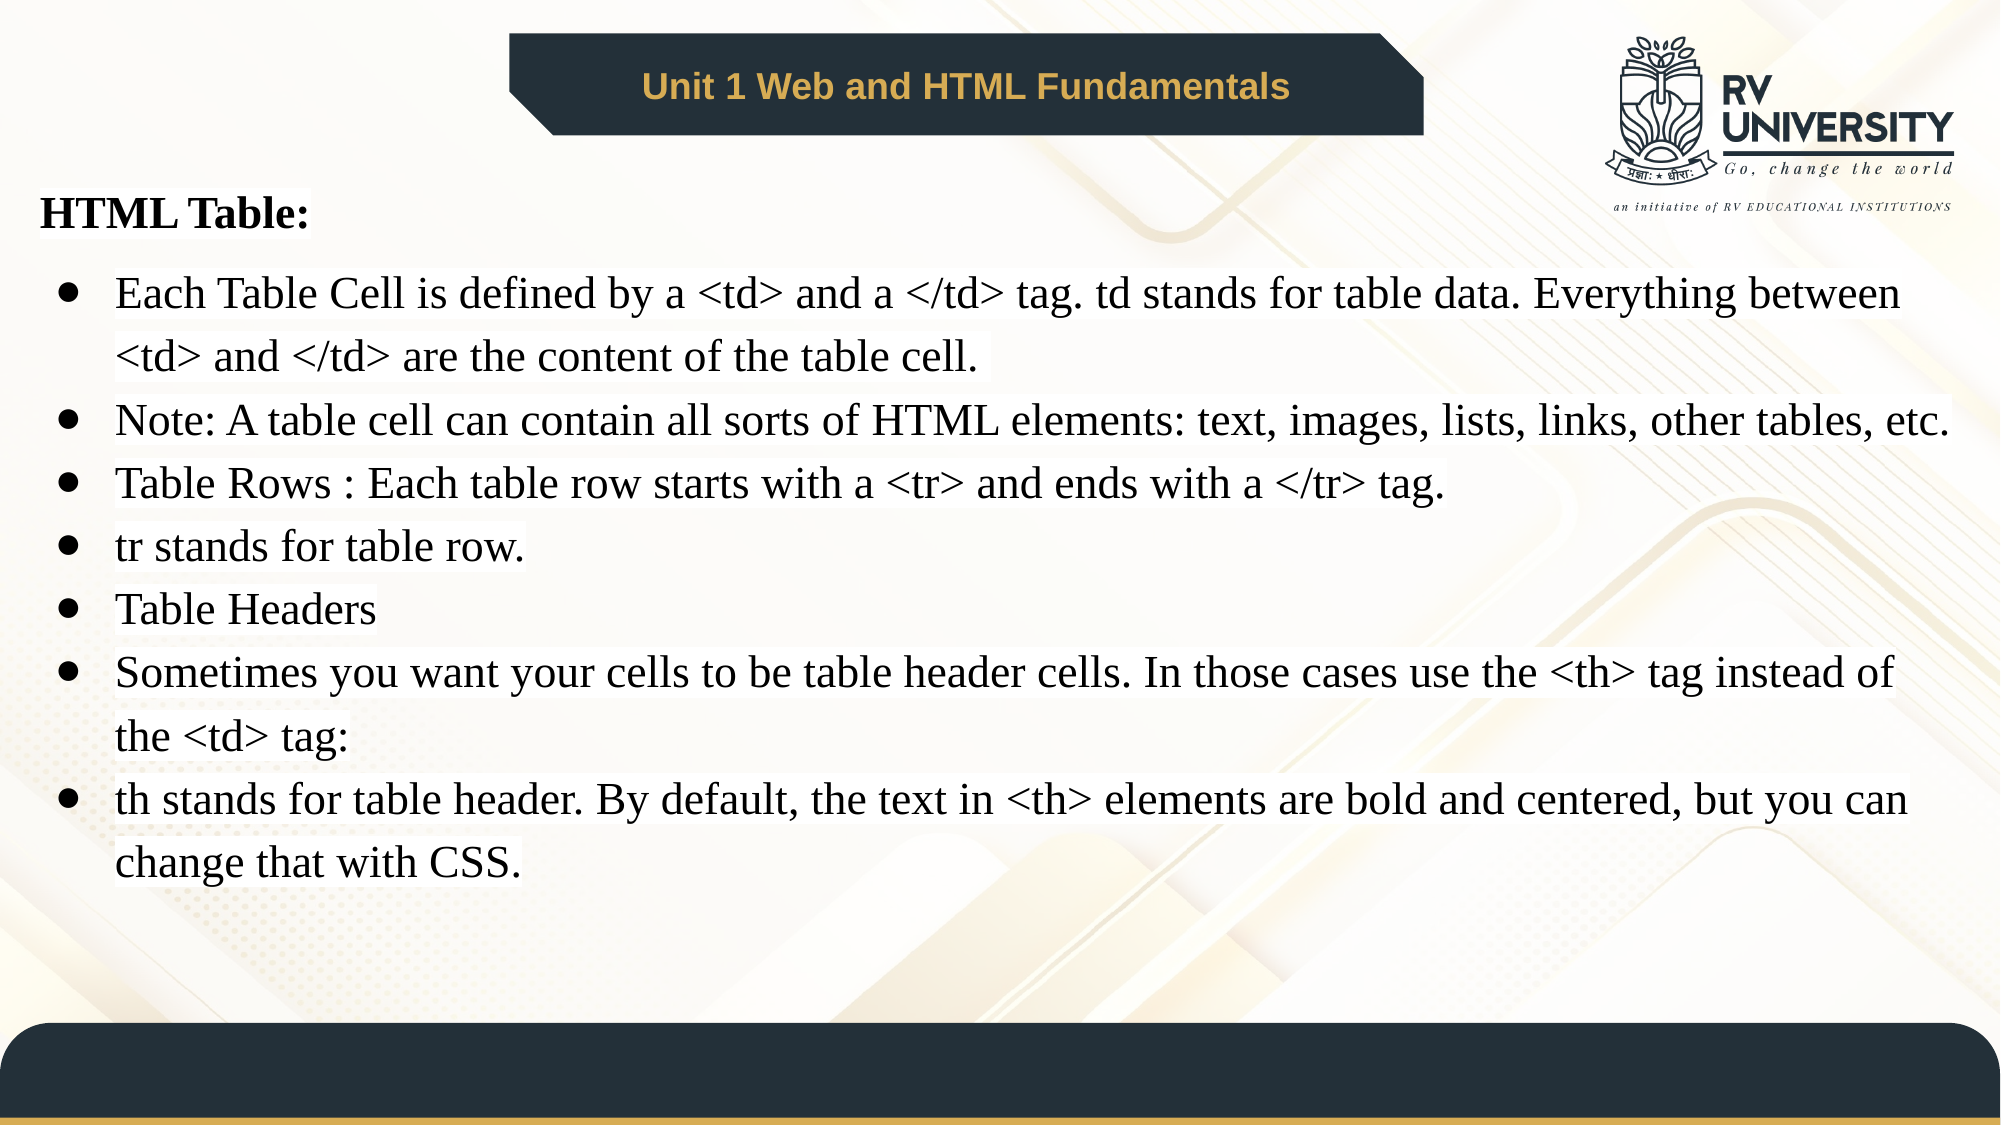

Unit 1 Web and HTML Fundamentals
HTML Table:
Each Table Cell is defined by a <td> and a </td> tag. td stands for table data. Everything between <td> and </td> are the content of the table cell.
Note: A table cell can contain all sorts of HTML elements: text, images, lists, links, other tables, etc.
Table Rows : Each table row starts with a <tr> and ends with a </tr> tag.
tr stands for table row.
Table Headers
Sometimes you want your cells to be table header cells. In those cases use the <th> tag instead of the <td> tag:
th stands for table header. By default, the text in <th> elements are bold and centered, but you can change that with CSS.